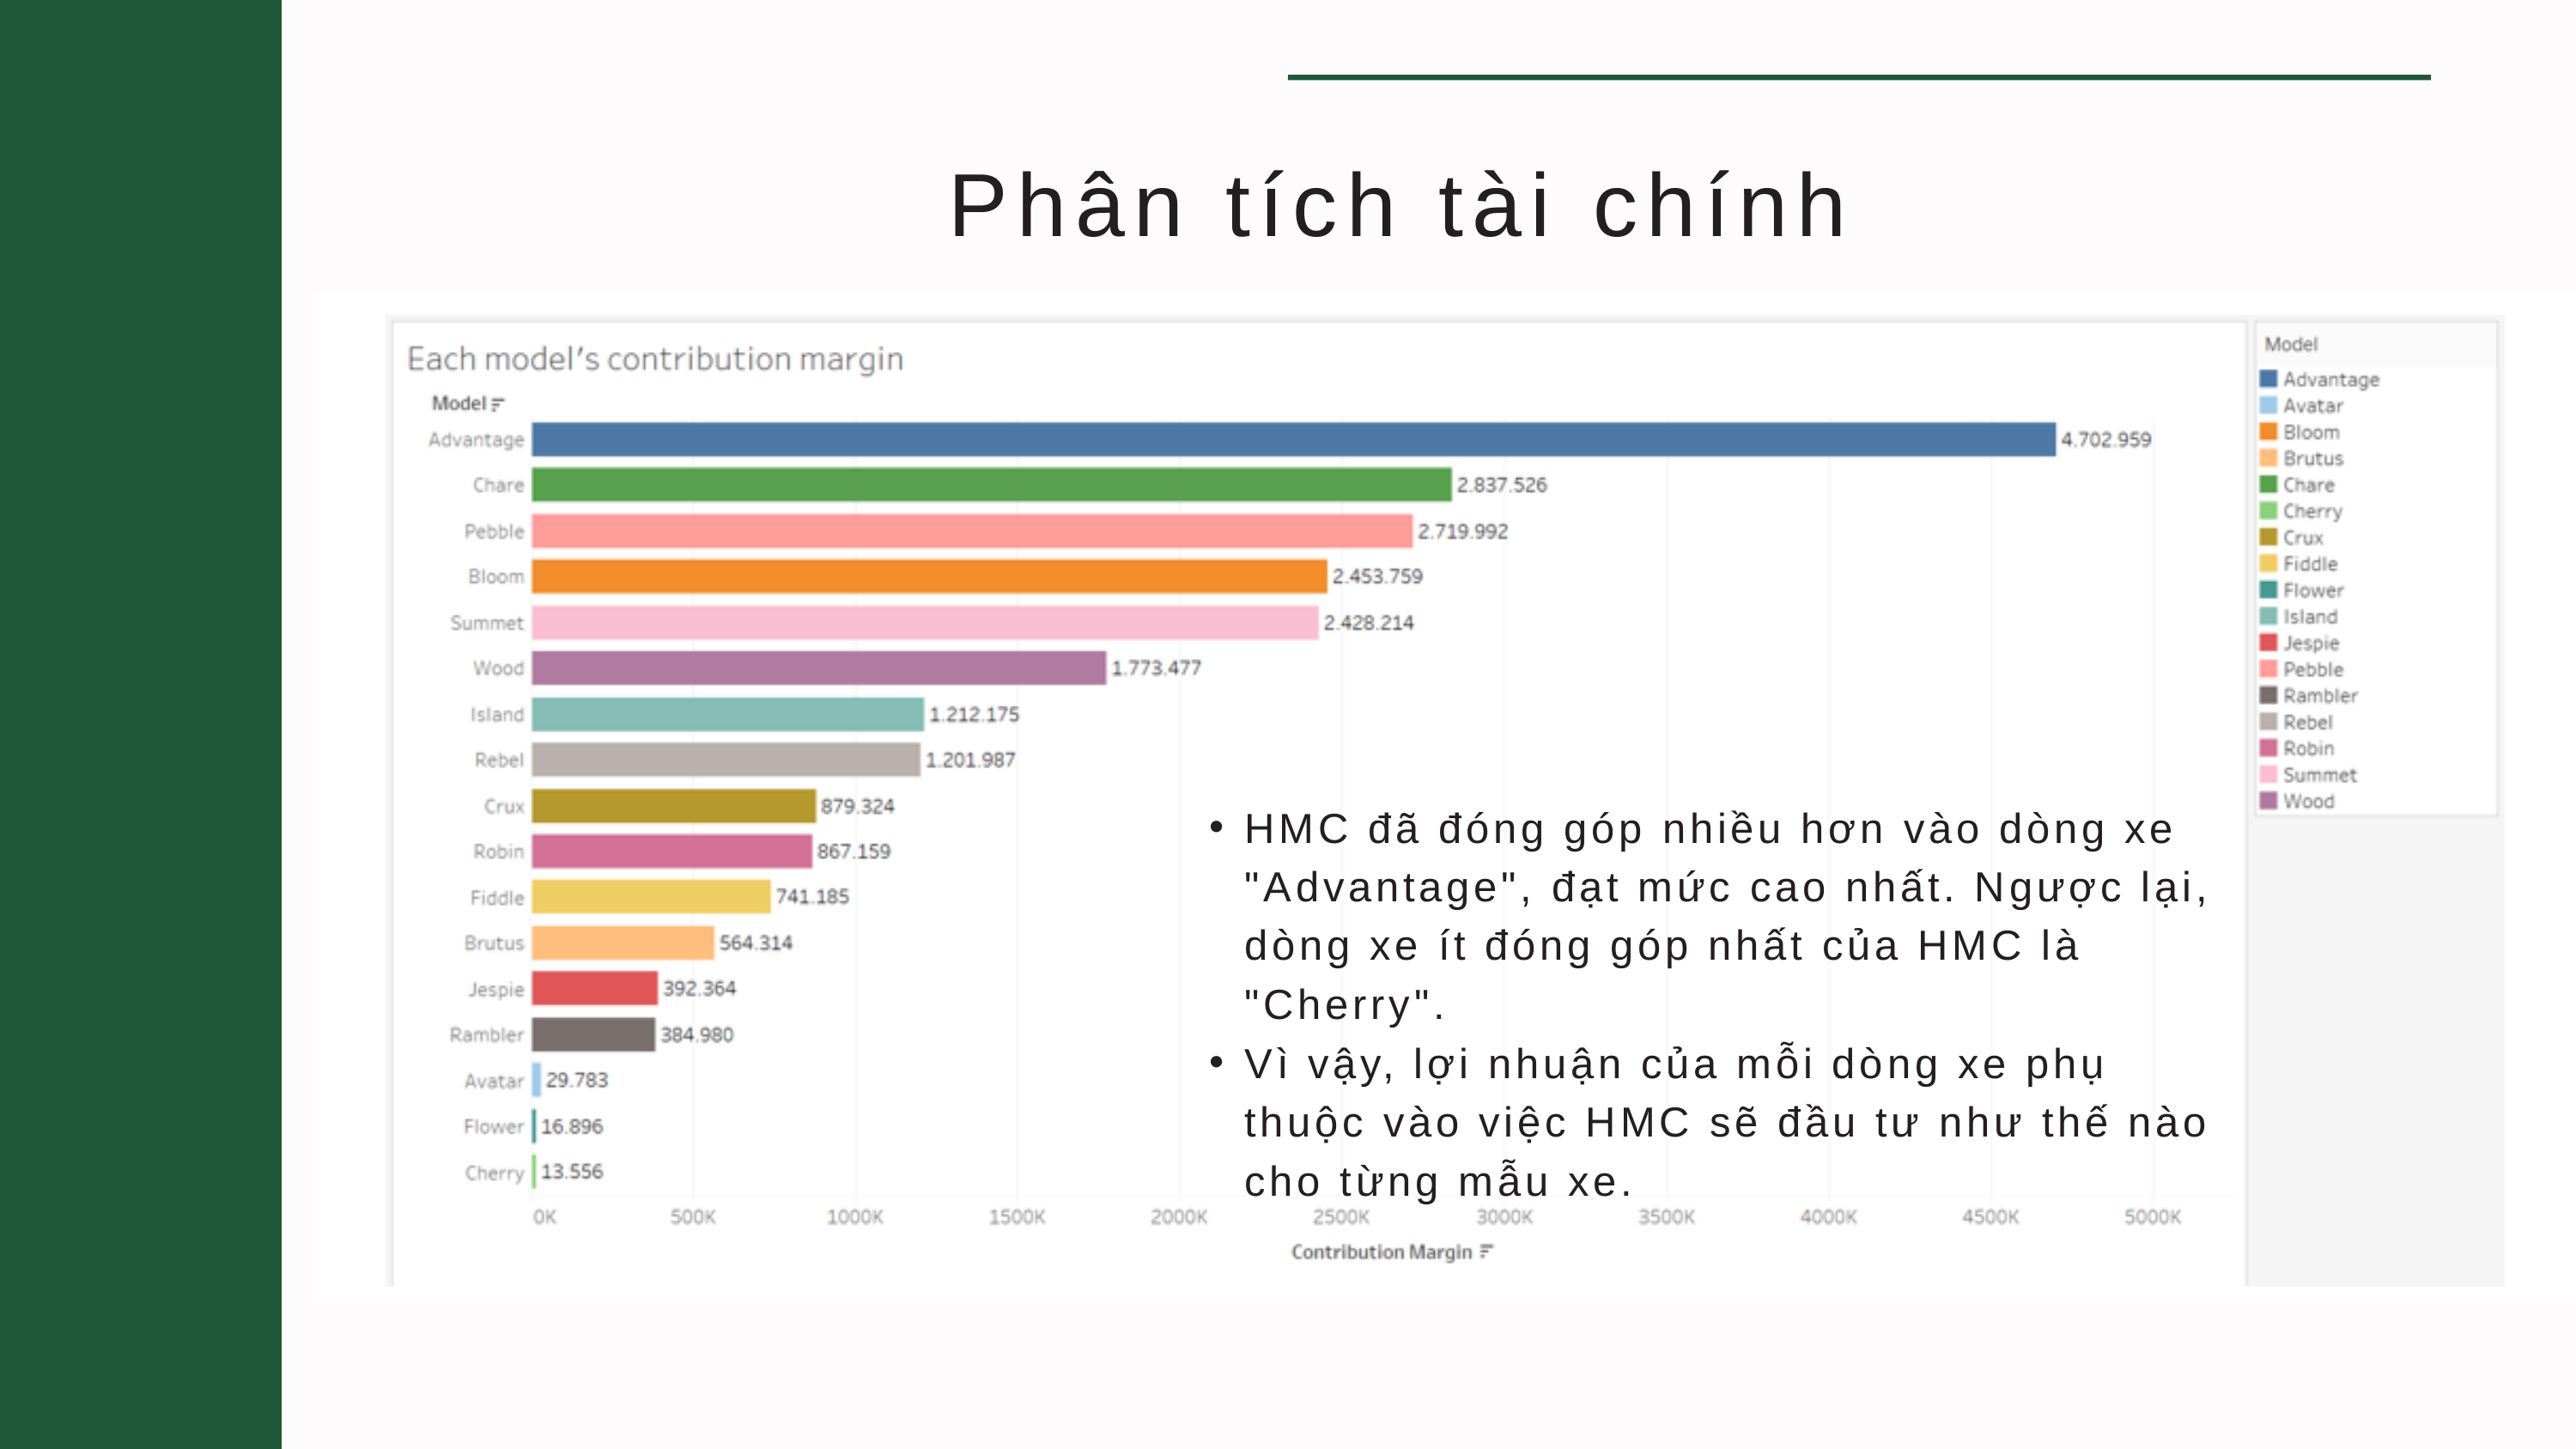

Phân tích tài chính

HMC đã đóng góp nhiều hơn vào dòng xe "Advantage", đạt mức cao nhất. Ngược lại, dòng xe ít đóng góp nhất của HMC là "Cherry".
Vì vậy, lợi nhuận của mỗi dòng xe phụ thuộc vào việc HMC sẽ đầu tư như thế nào cho từng mẫu xe.